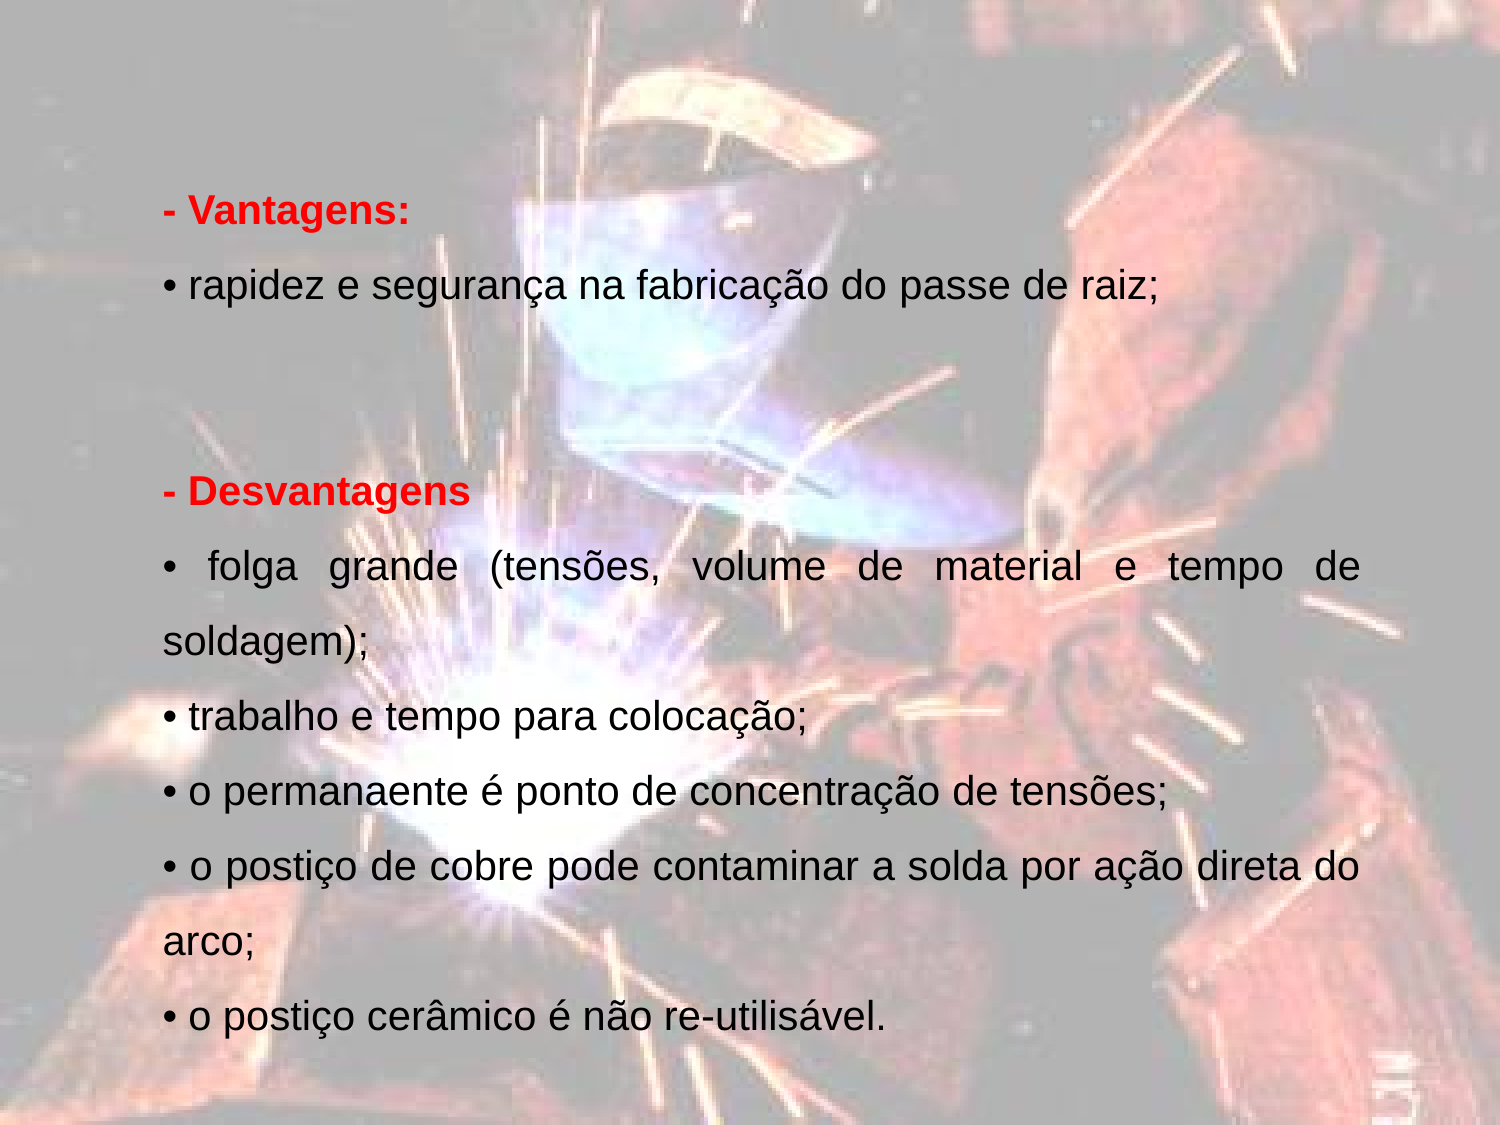

- Vantagens:
• rapidez e segurança na fabricação do passe de raiz;
- Desvantagens
• folga grande (tensões, volume de material e tempo de soldagem);
• trabalho e tempo para colocação;
• o permanaente é ponto de concentração de tensões;
• o postiço de cobre pode contaminar a solda por ação direta do arco;
• o postiço cerâmico é não re-utilisável.